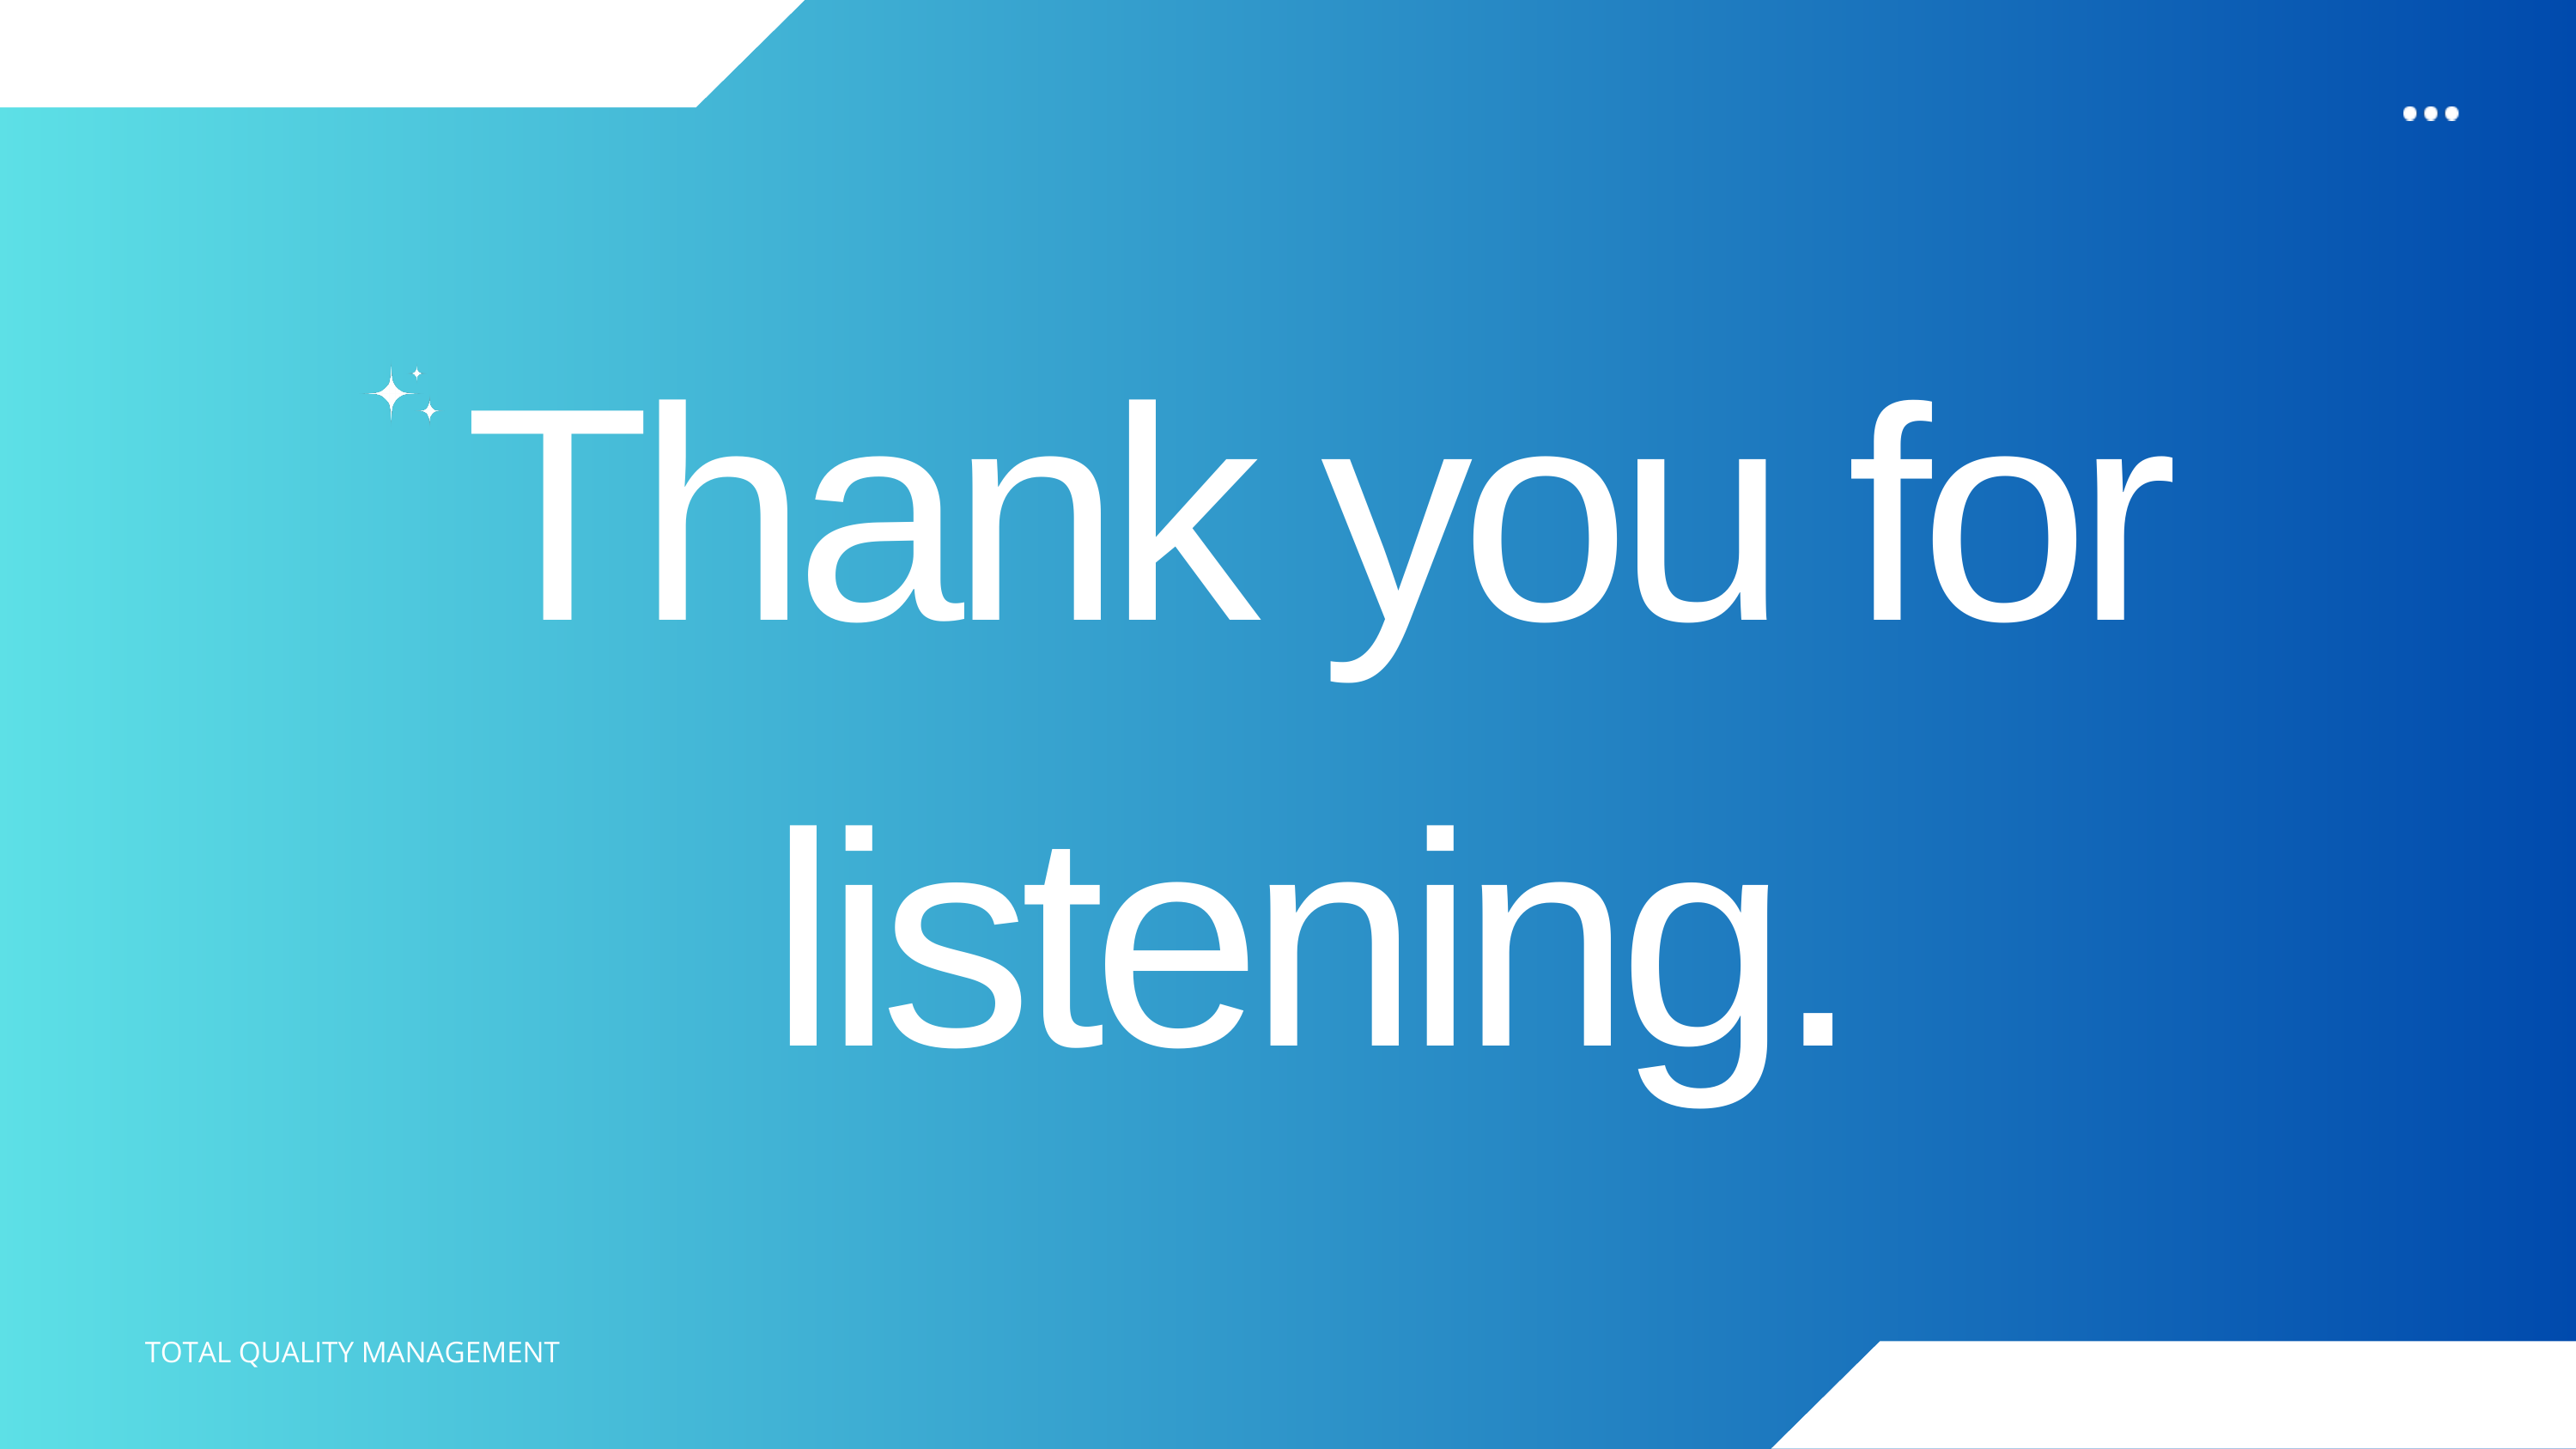

Thank you for listening.

TOTAL QUALITY MANAGEMENT